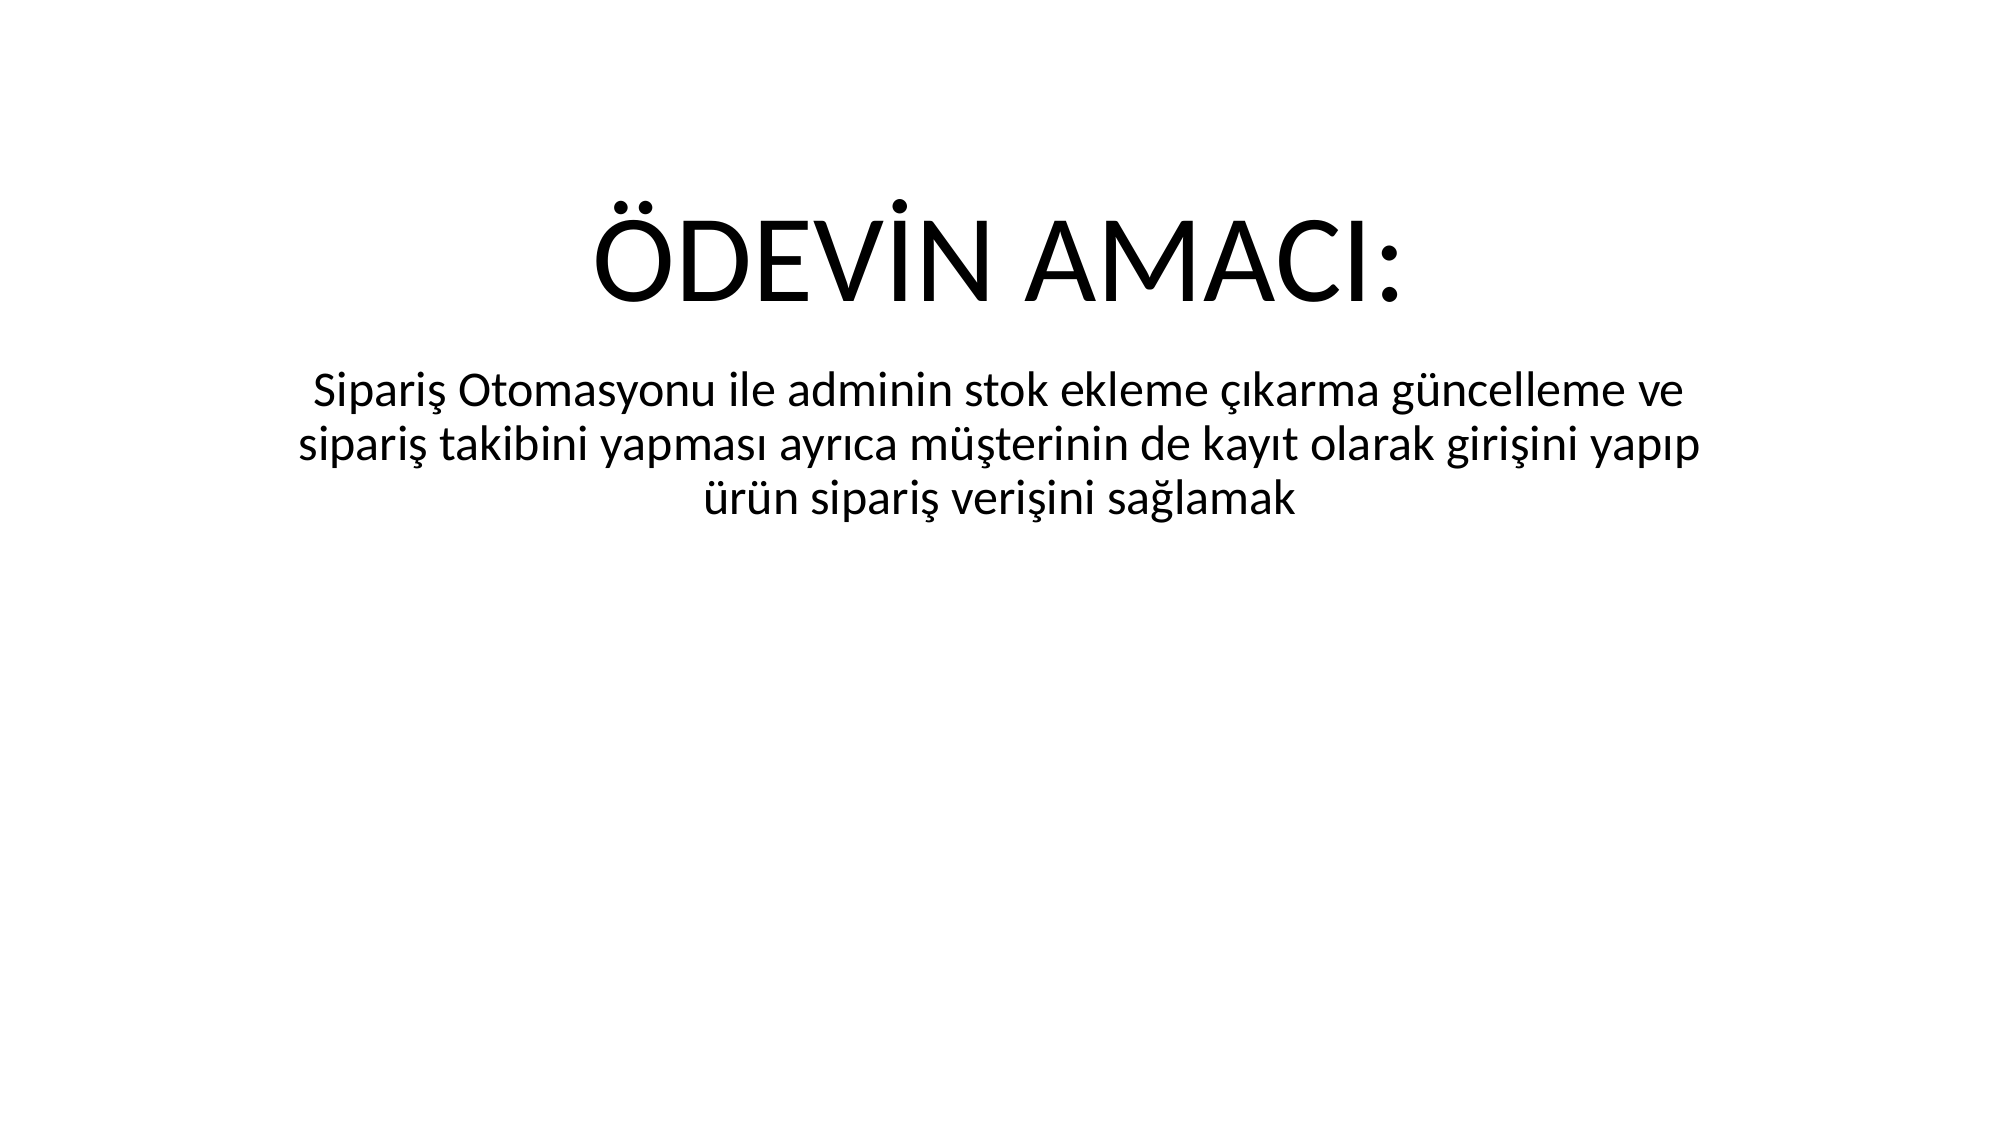

# ÖDEVİN AMACI:
Sipariş Otomasyonu ile adminin stok ekleme çıkarma güncelleme ve sipariş takibini yapması ayrıca müşterinin de kayıt olarak girişini yapıp ürün sipariş verişini sağlamak